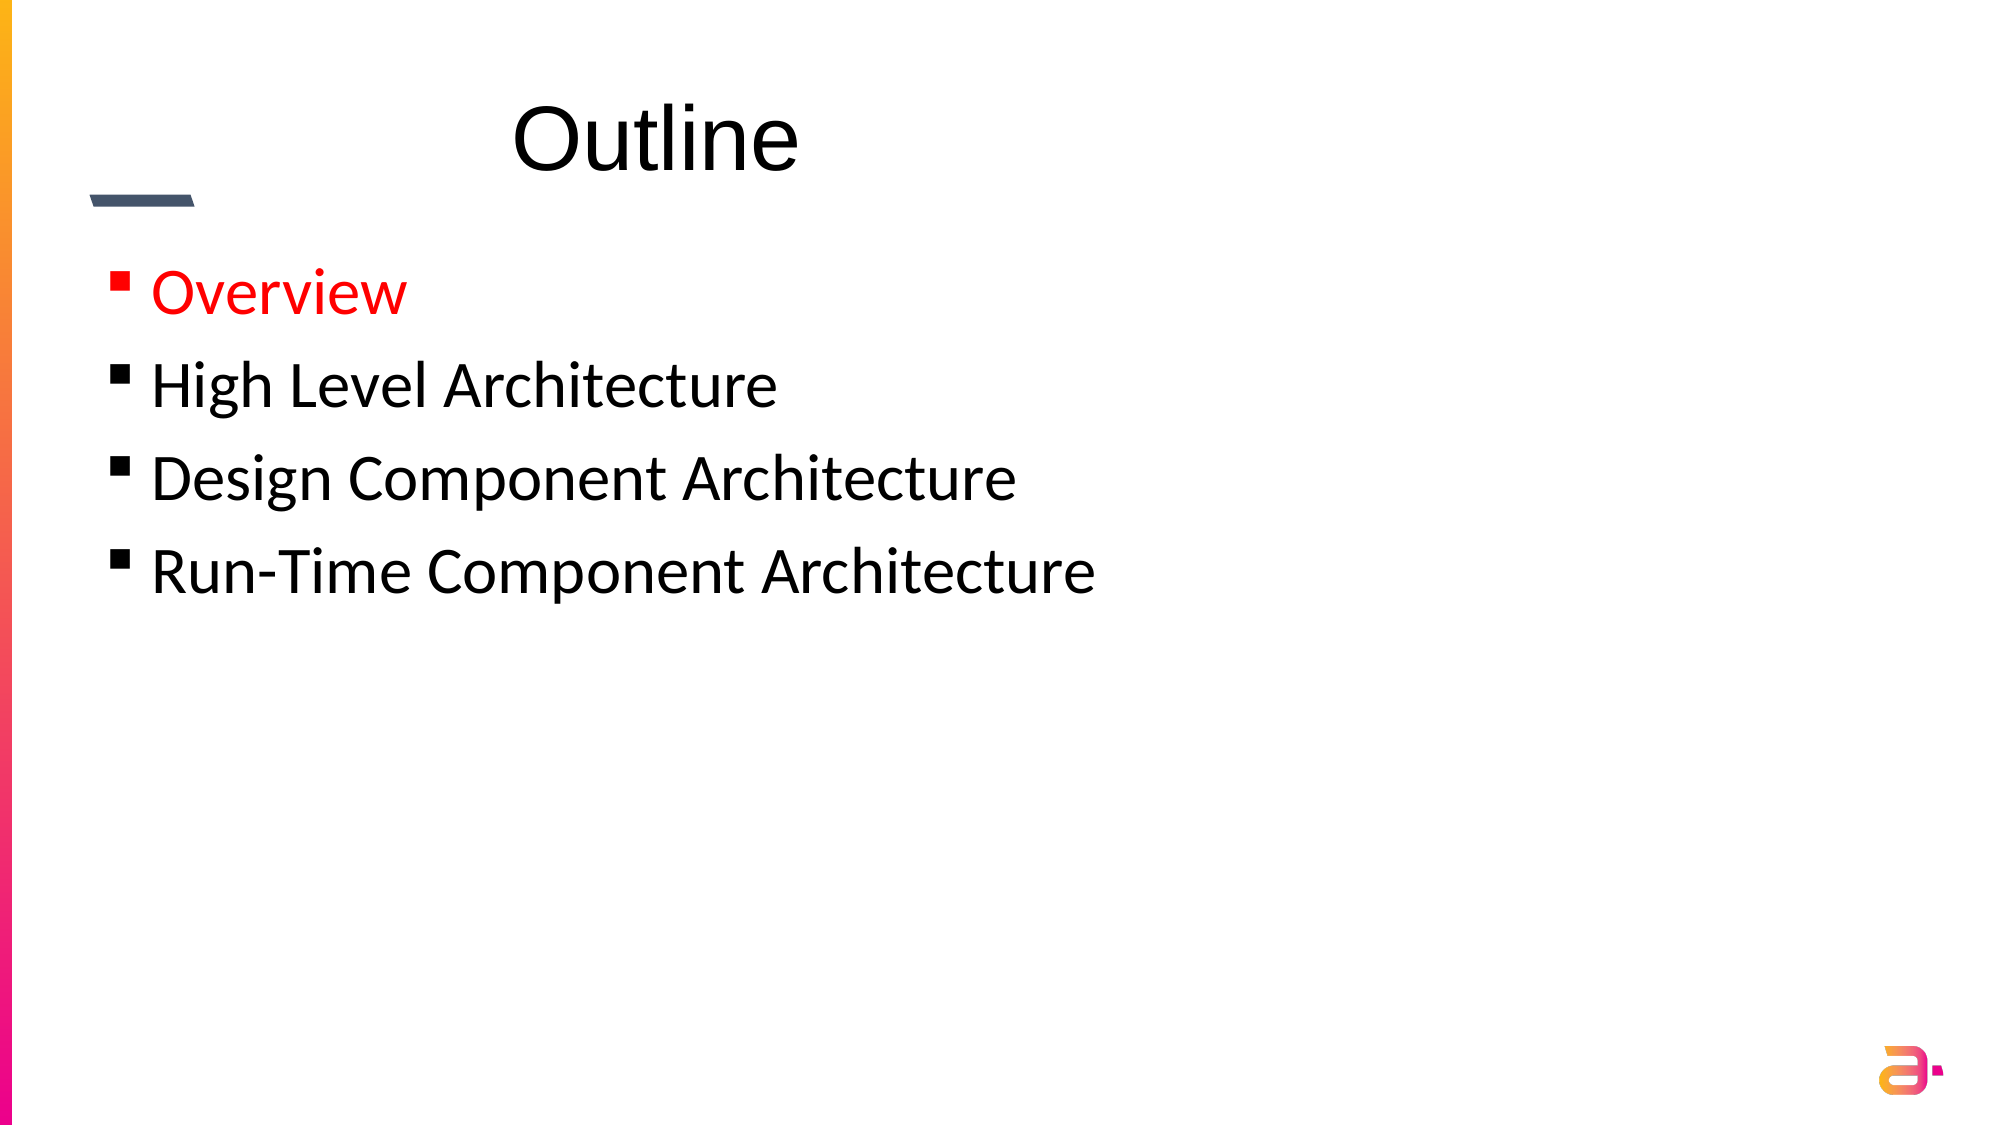

# Outline
Overview
High Level Architecture
Design Component Architecture
Run-Time Component Architecture